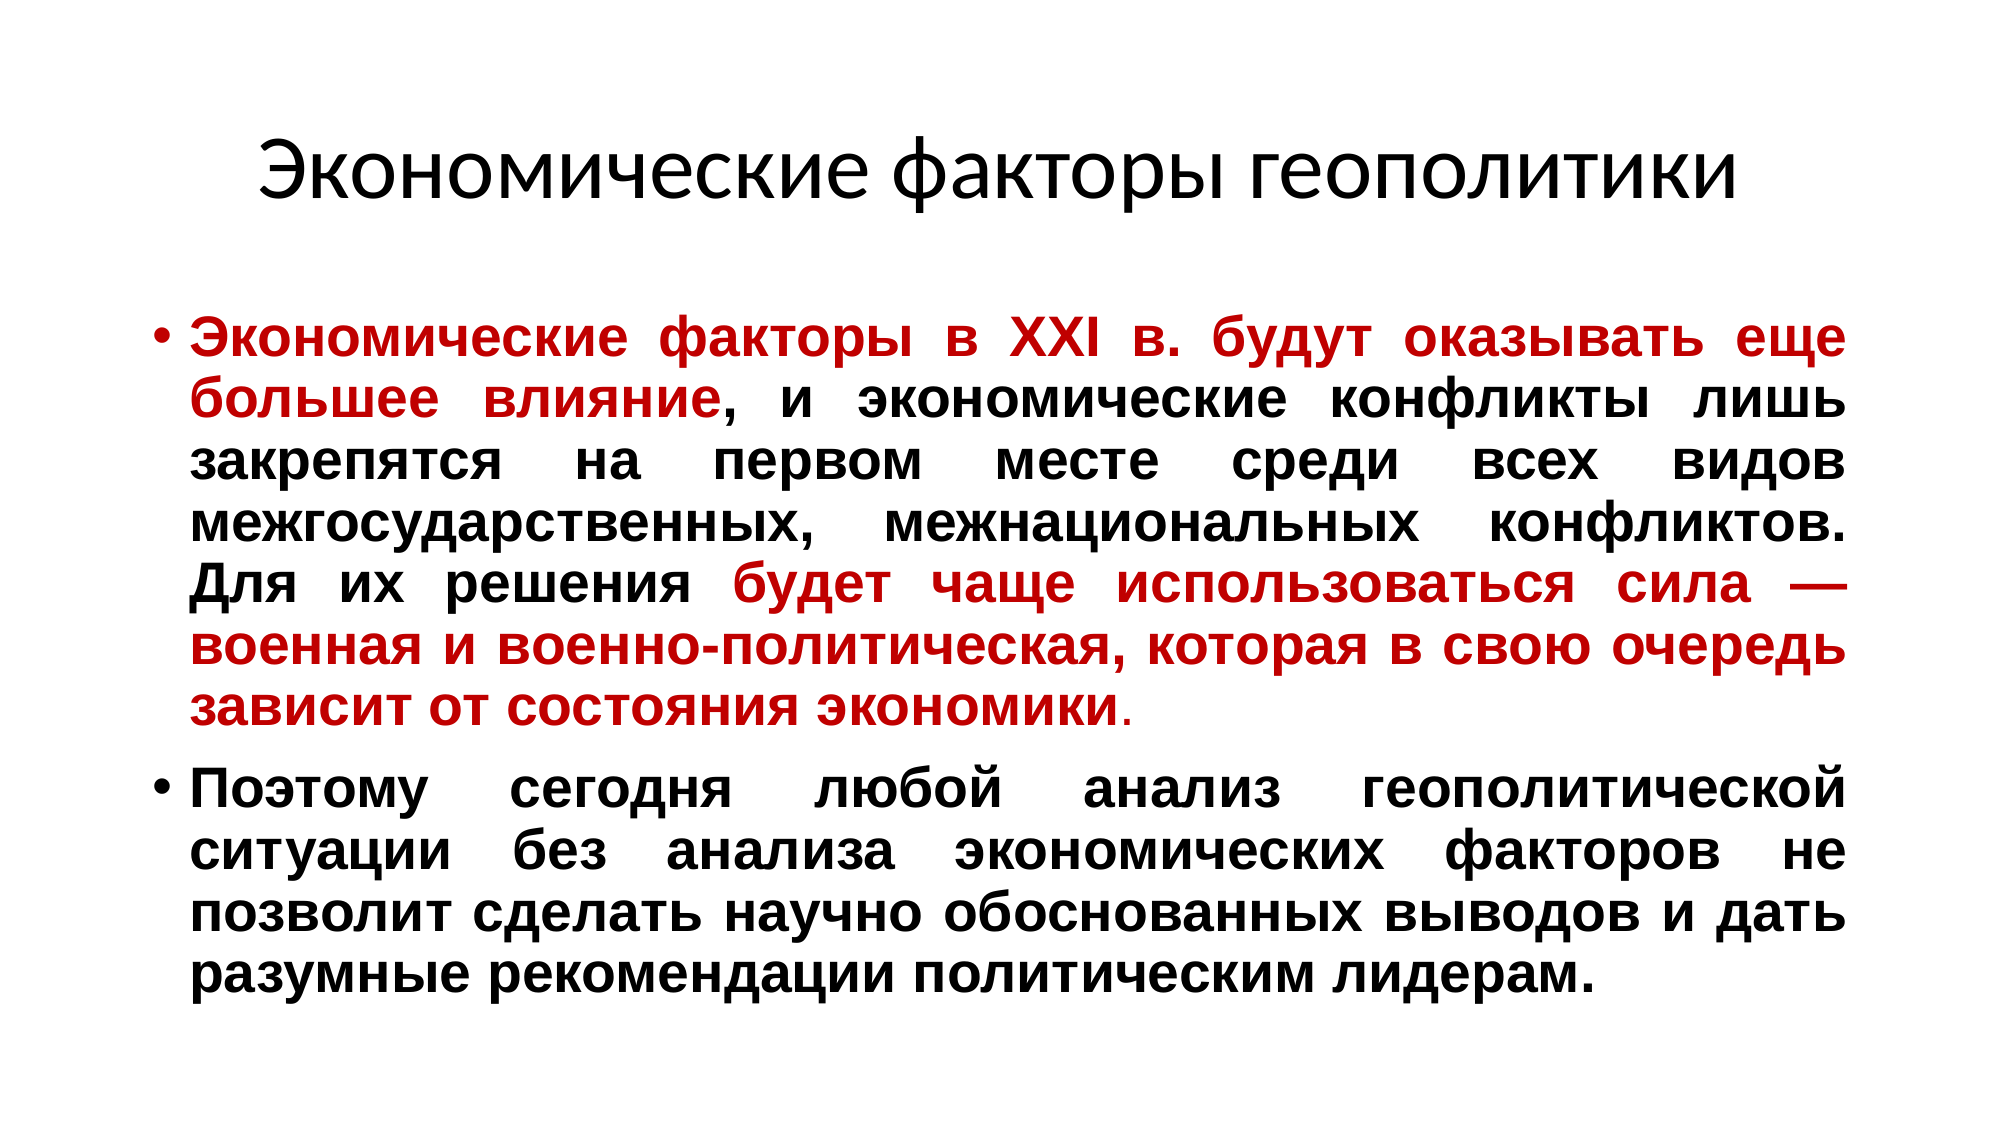

# Экономические факторы геополитики
Экономические факторы в XXI в. будут оказывать еще большее влияние, и экономические конфликты лишь закрепятся на первом месте среди всех видов межгосударственных, межнациональных конфликтов. Для их решения будет чаще использоваться сила — военная и военно-политическая, которая в свою очередь зависит от состояния экономики.
Поэтому сегодня любой анализ геополитической ситуации без анализа экономических факторов не позволит сделать научно обоснованных выводов и дать разумные рекомендации политическим лидерам.